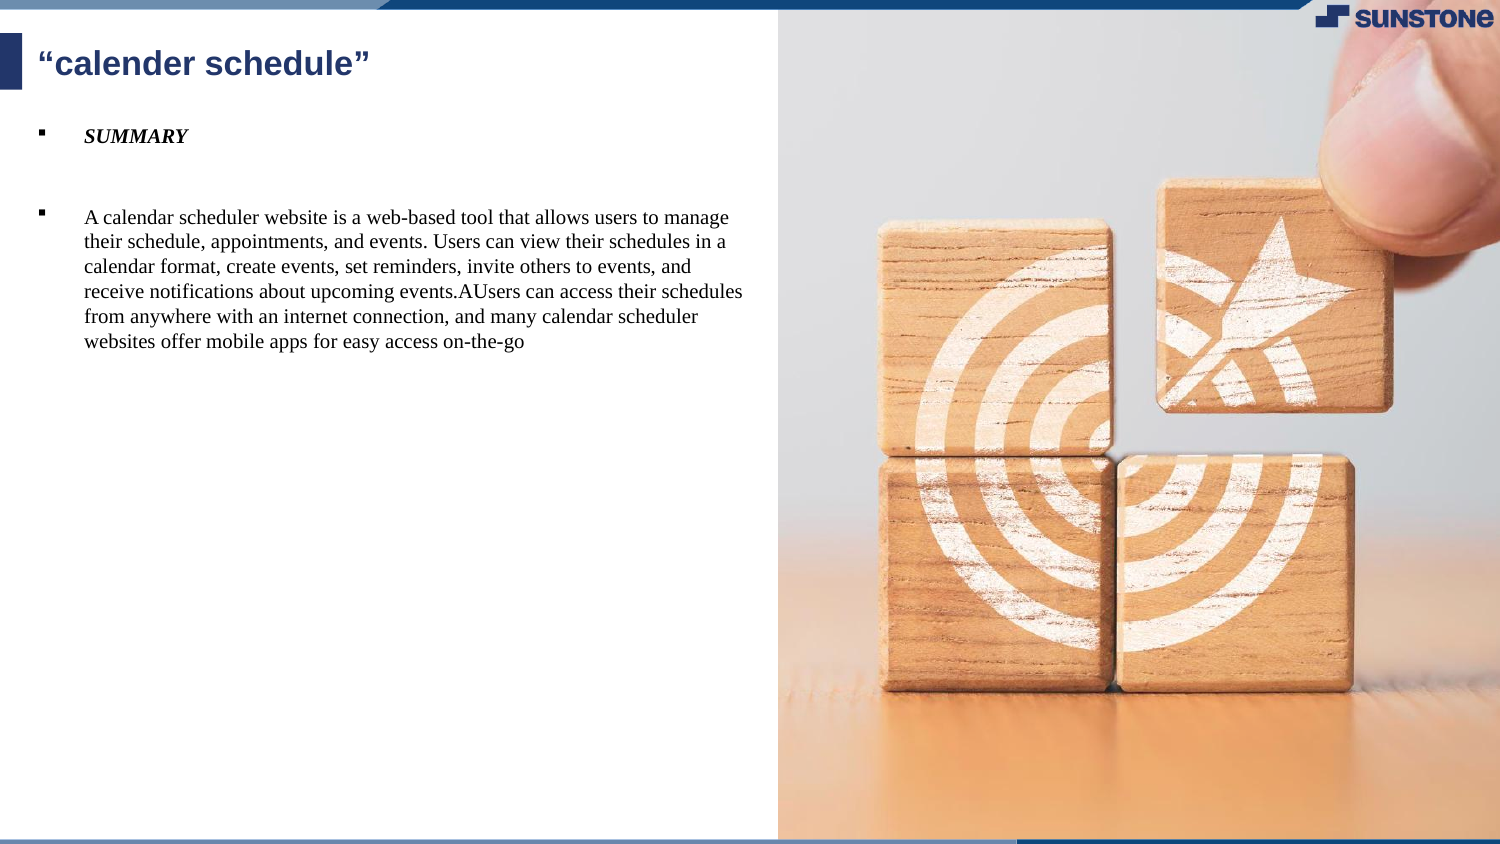

# “calender schedule”
SUMMARY

A calendar scheduler website is a web-based tool that allows users to manage their schedule, appointments, and events. Users can view their schedules in a calendar format, create events, set reminders, invite others to events, and receive notifications about upcoming events.AUsers can access their schedules from anywhere with an internet connection, and many calendar scheduler websites offer mobile apps for easy access on-the-go